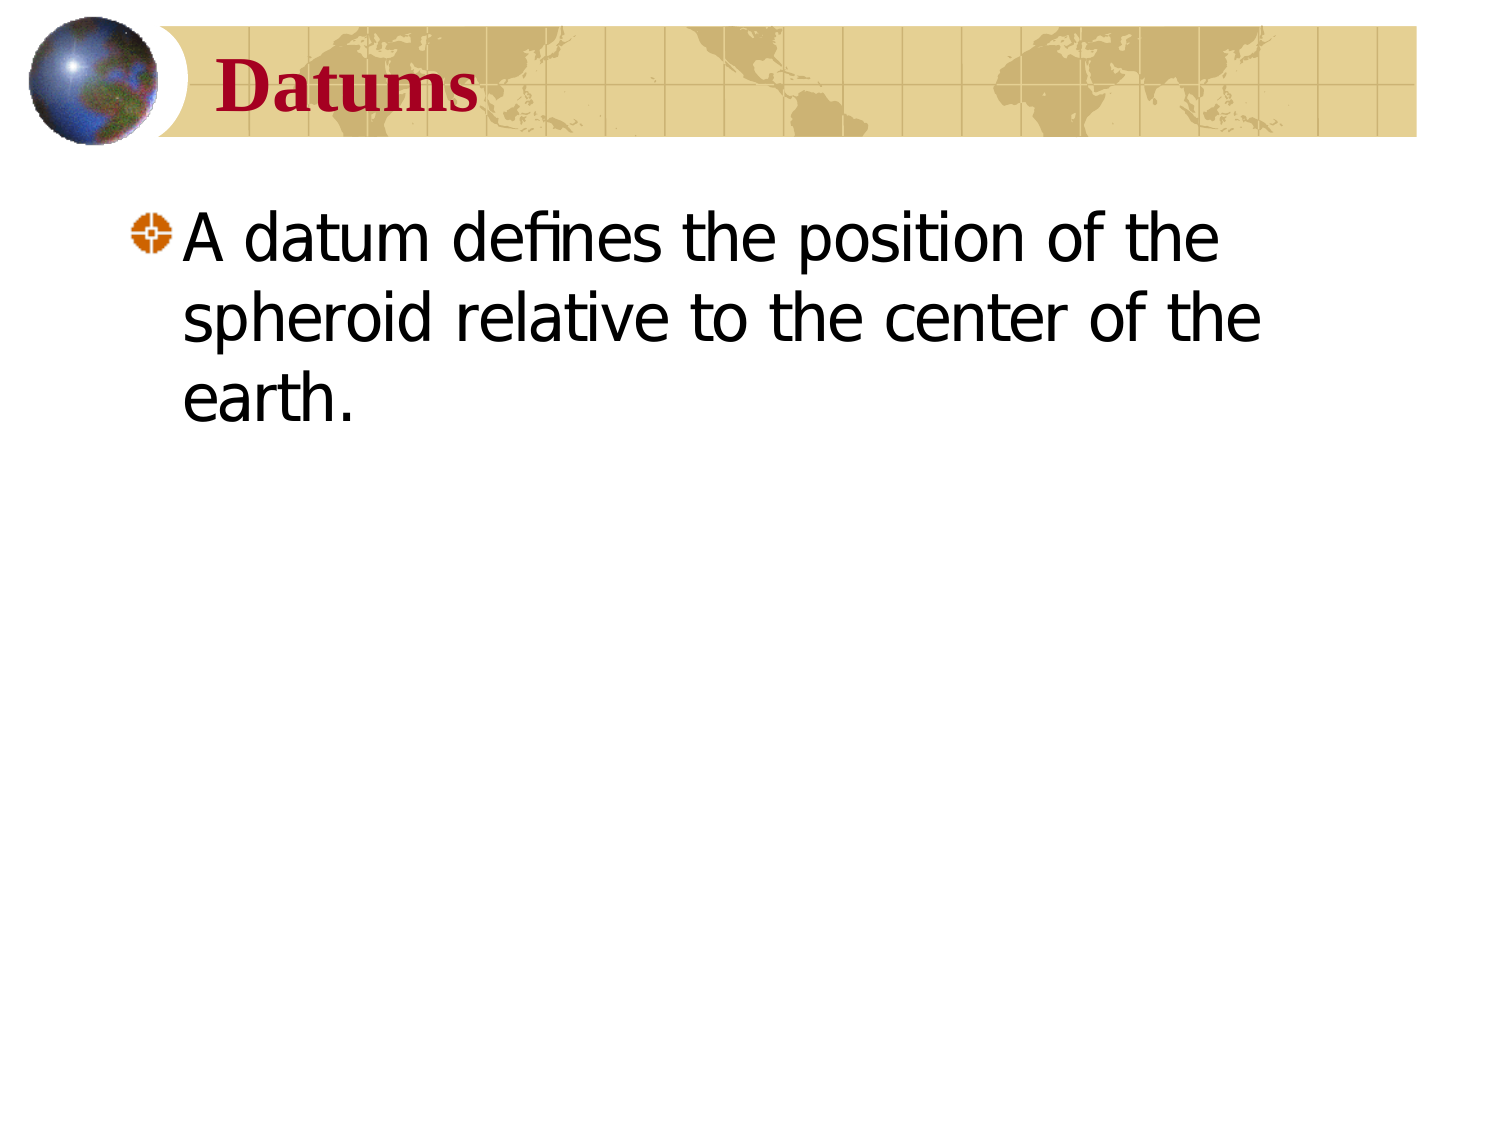

# Datums
A datum defines the position of the spheroid relative to the center of the earth.